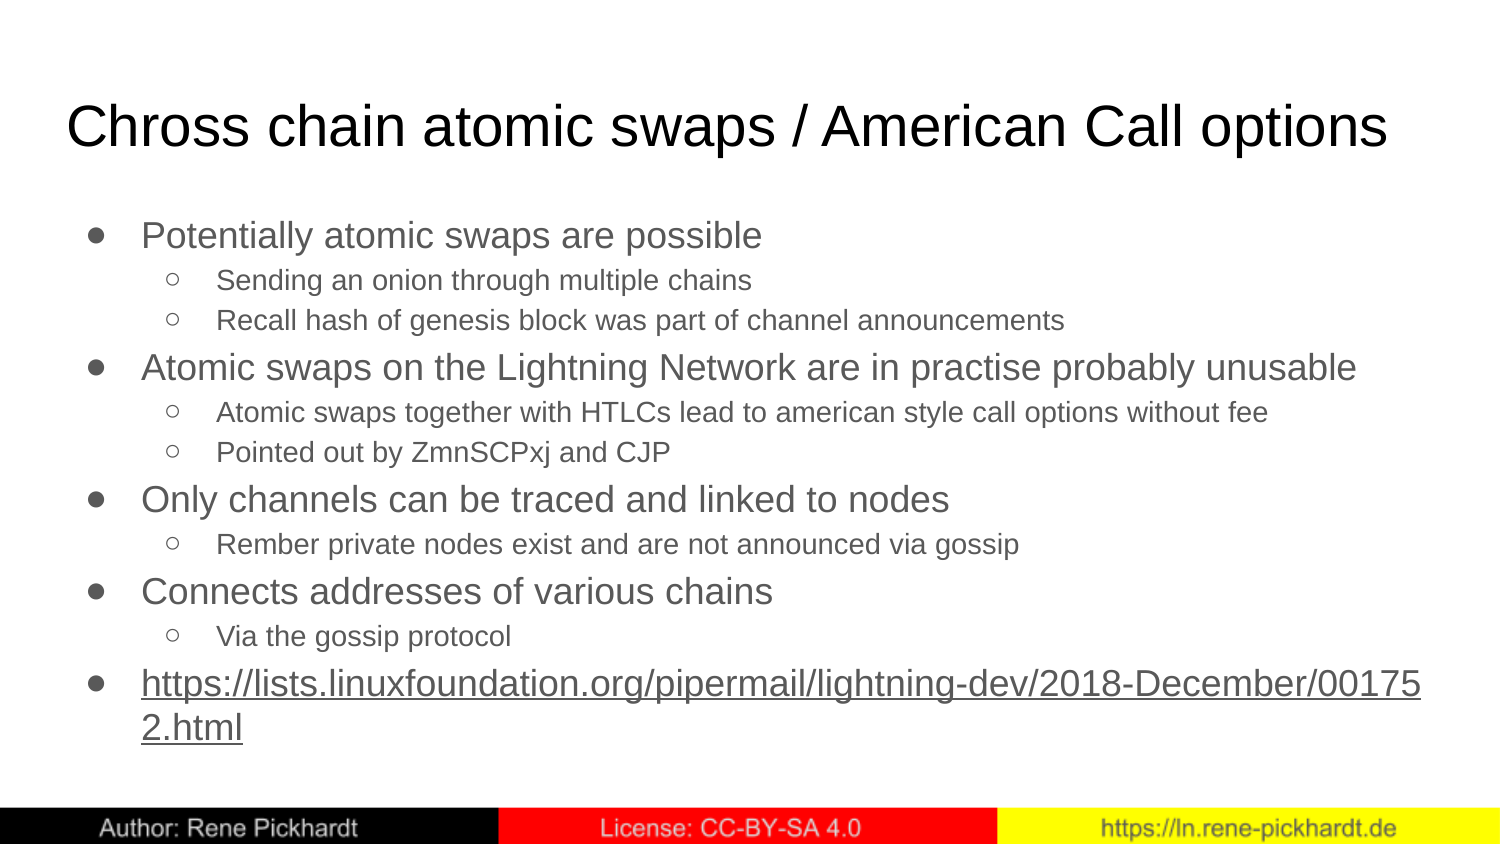

# Chross chain atomic swaps / American Call options
Potentially atomic swaps are possible
Sending an onion through multiple chains
Recall hash of genesis block was part of channel announcements
Atomic swaps on the Lightning Network are in practise probably unusable
Atomic swaps together with HTLCs lead to american style call options without fee
Pointed out by ZmnSCPxj and CJP
Only channels can be traced and linked to nodes
Rember private nodes exist and are not announced via gossip
Connects addresses of various chains
Via the gossip protocol
https://lists.linuxfoundation.org/pipermail/lightning-dev/2018-December/001752.html